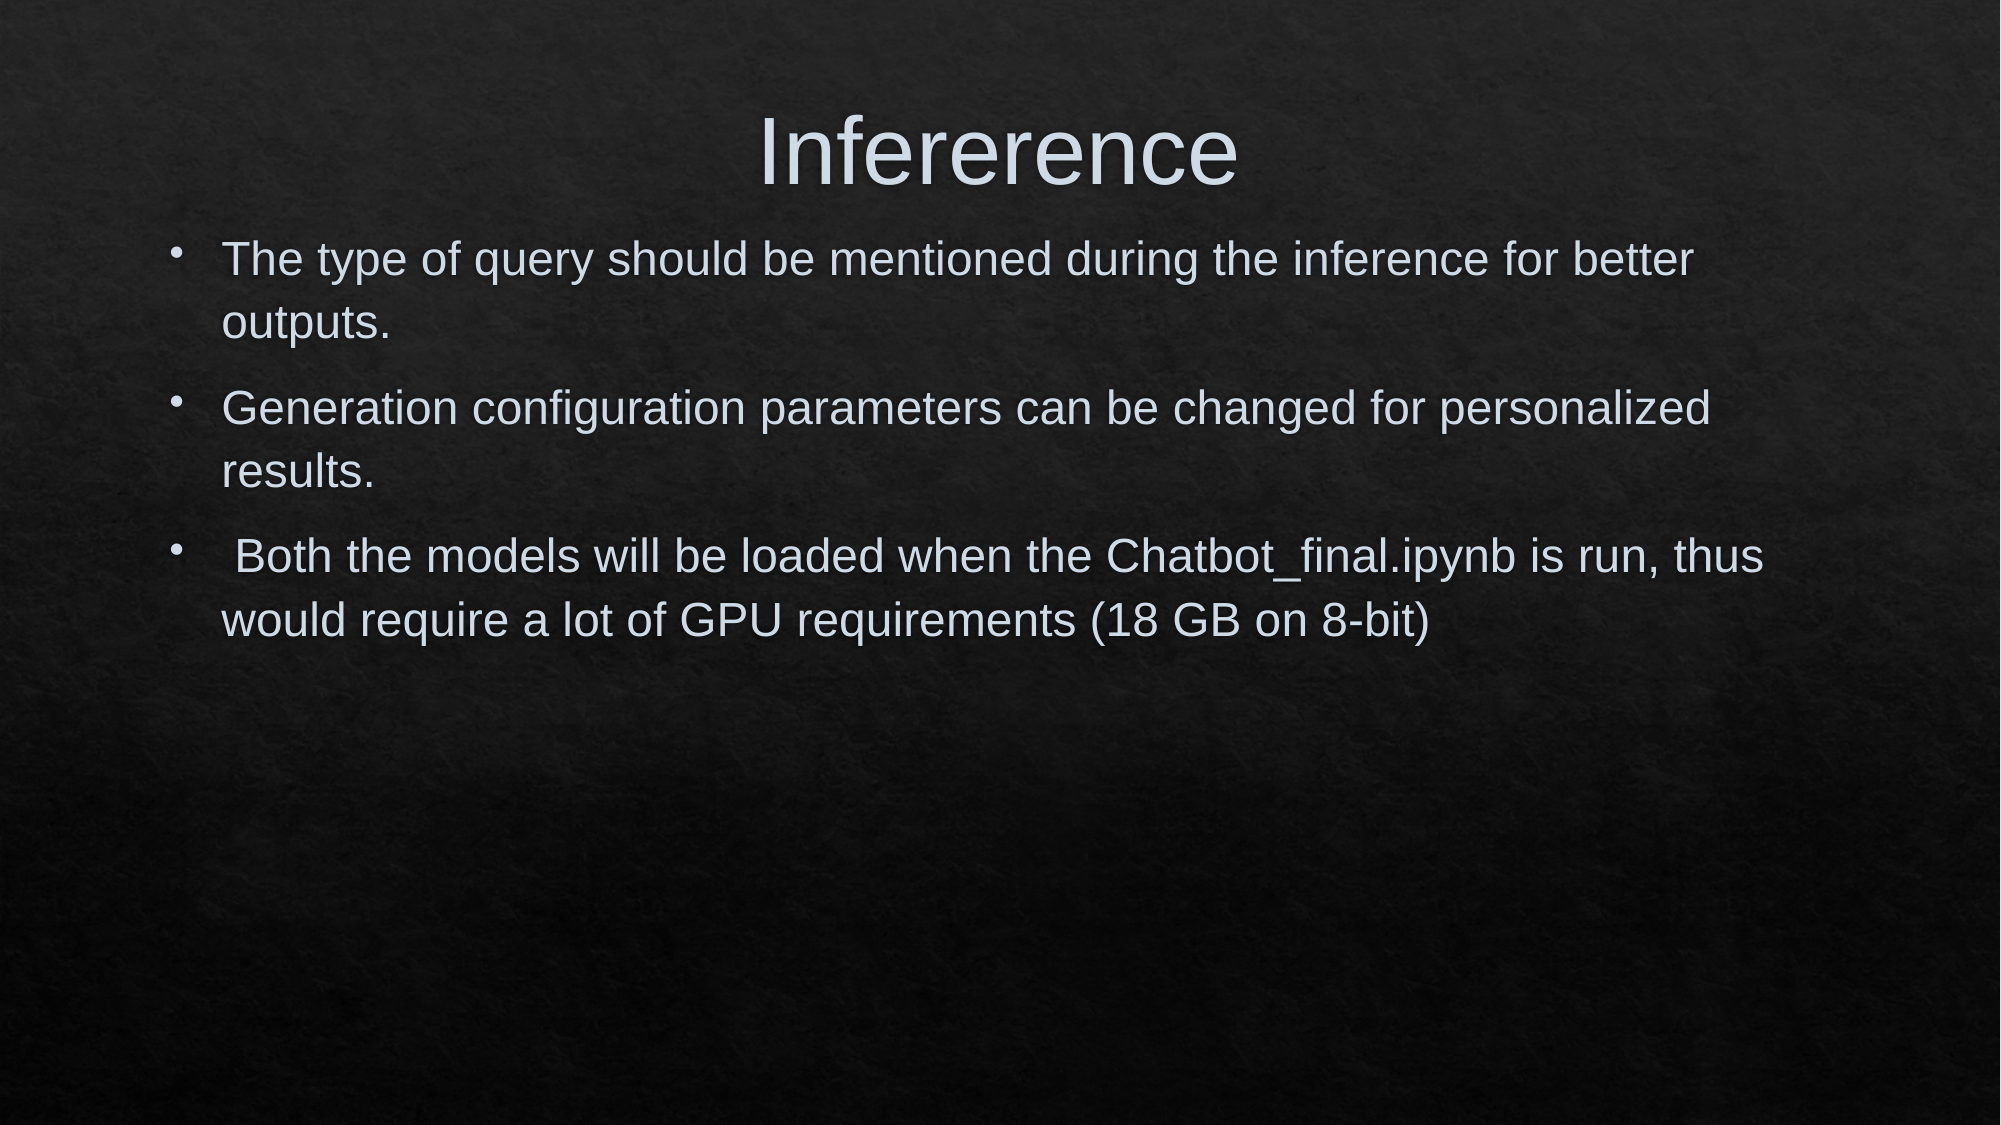

# Infererence
The type of query should be mentioned during the inference for better outputs.
Generation configuration parameters can be changed for personalized results.
 Both the models will be loaded when the Chatbot_final.ipynb is run, thus would require a lot of GPU requirements (18 GB on 8-bit)